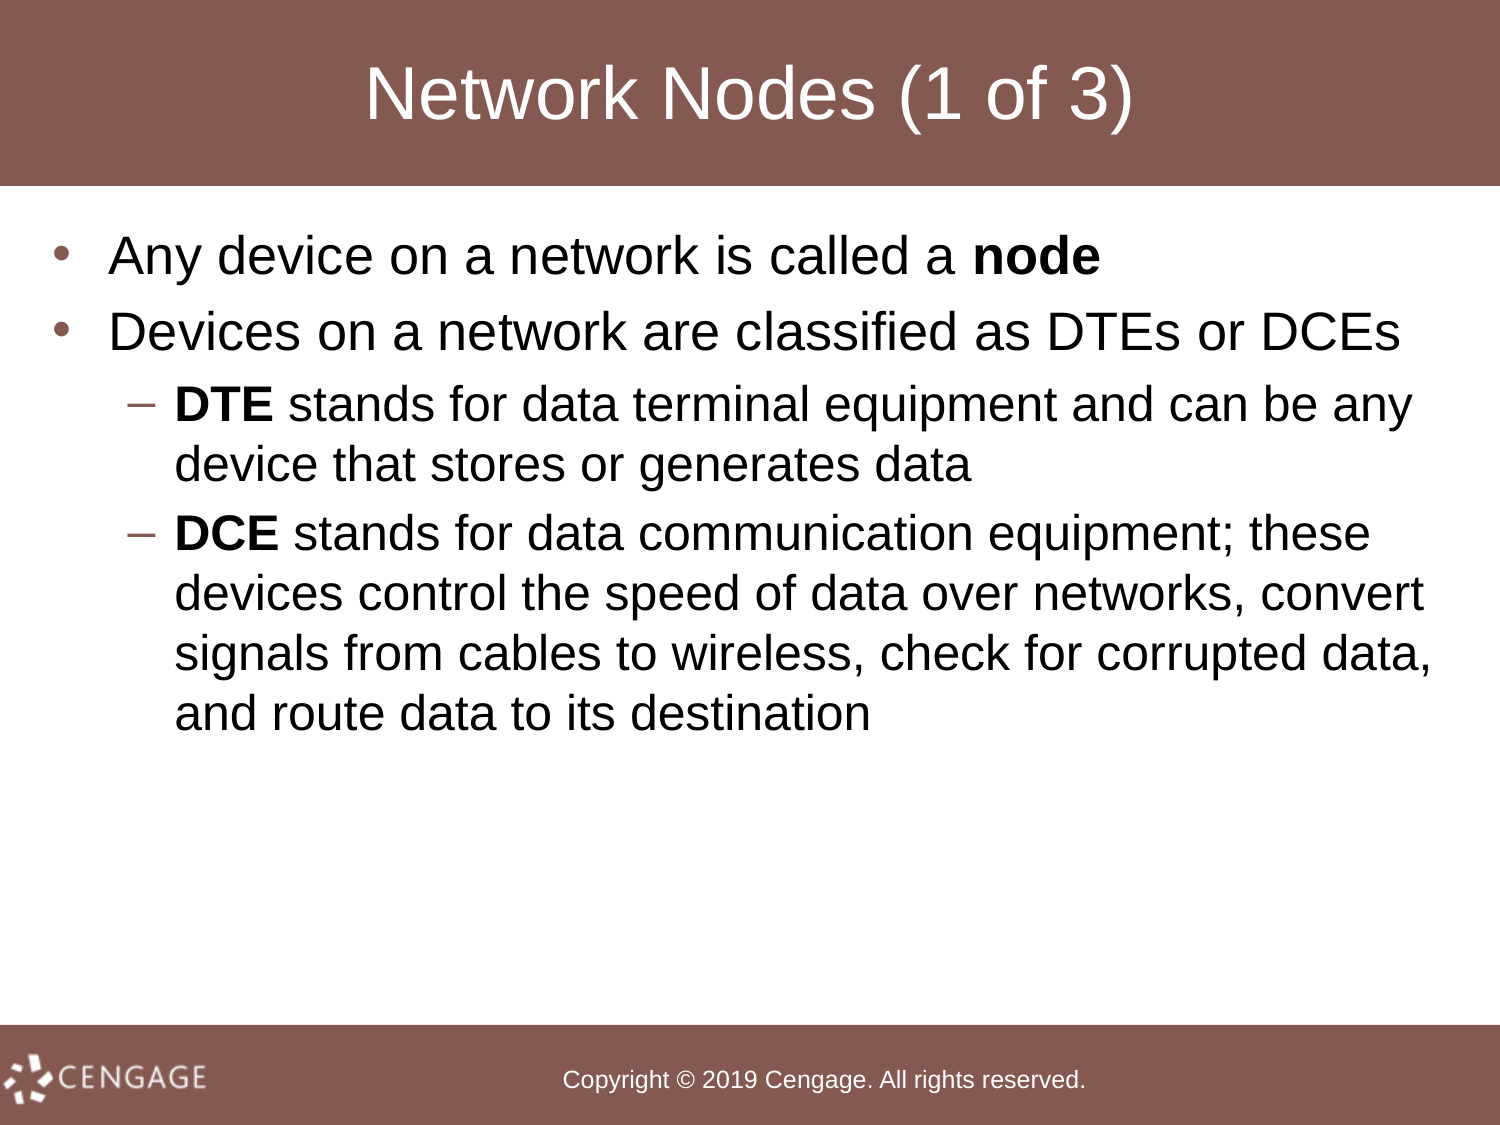

# Network Nodes (1 of 3)
Any device on a network is called a node
Devices on a network are classified as DTEs or DCEs
DTE stands for data terminal equipment and can be any device that stores or generates data
DCE stands for data communication equipment; these devices control the speed of data over networks, convert signals from cables to wireless, check for corrupted data, and route data to its destination